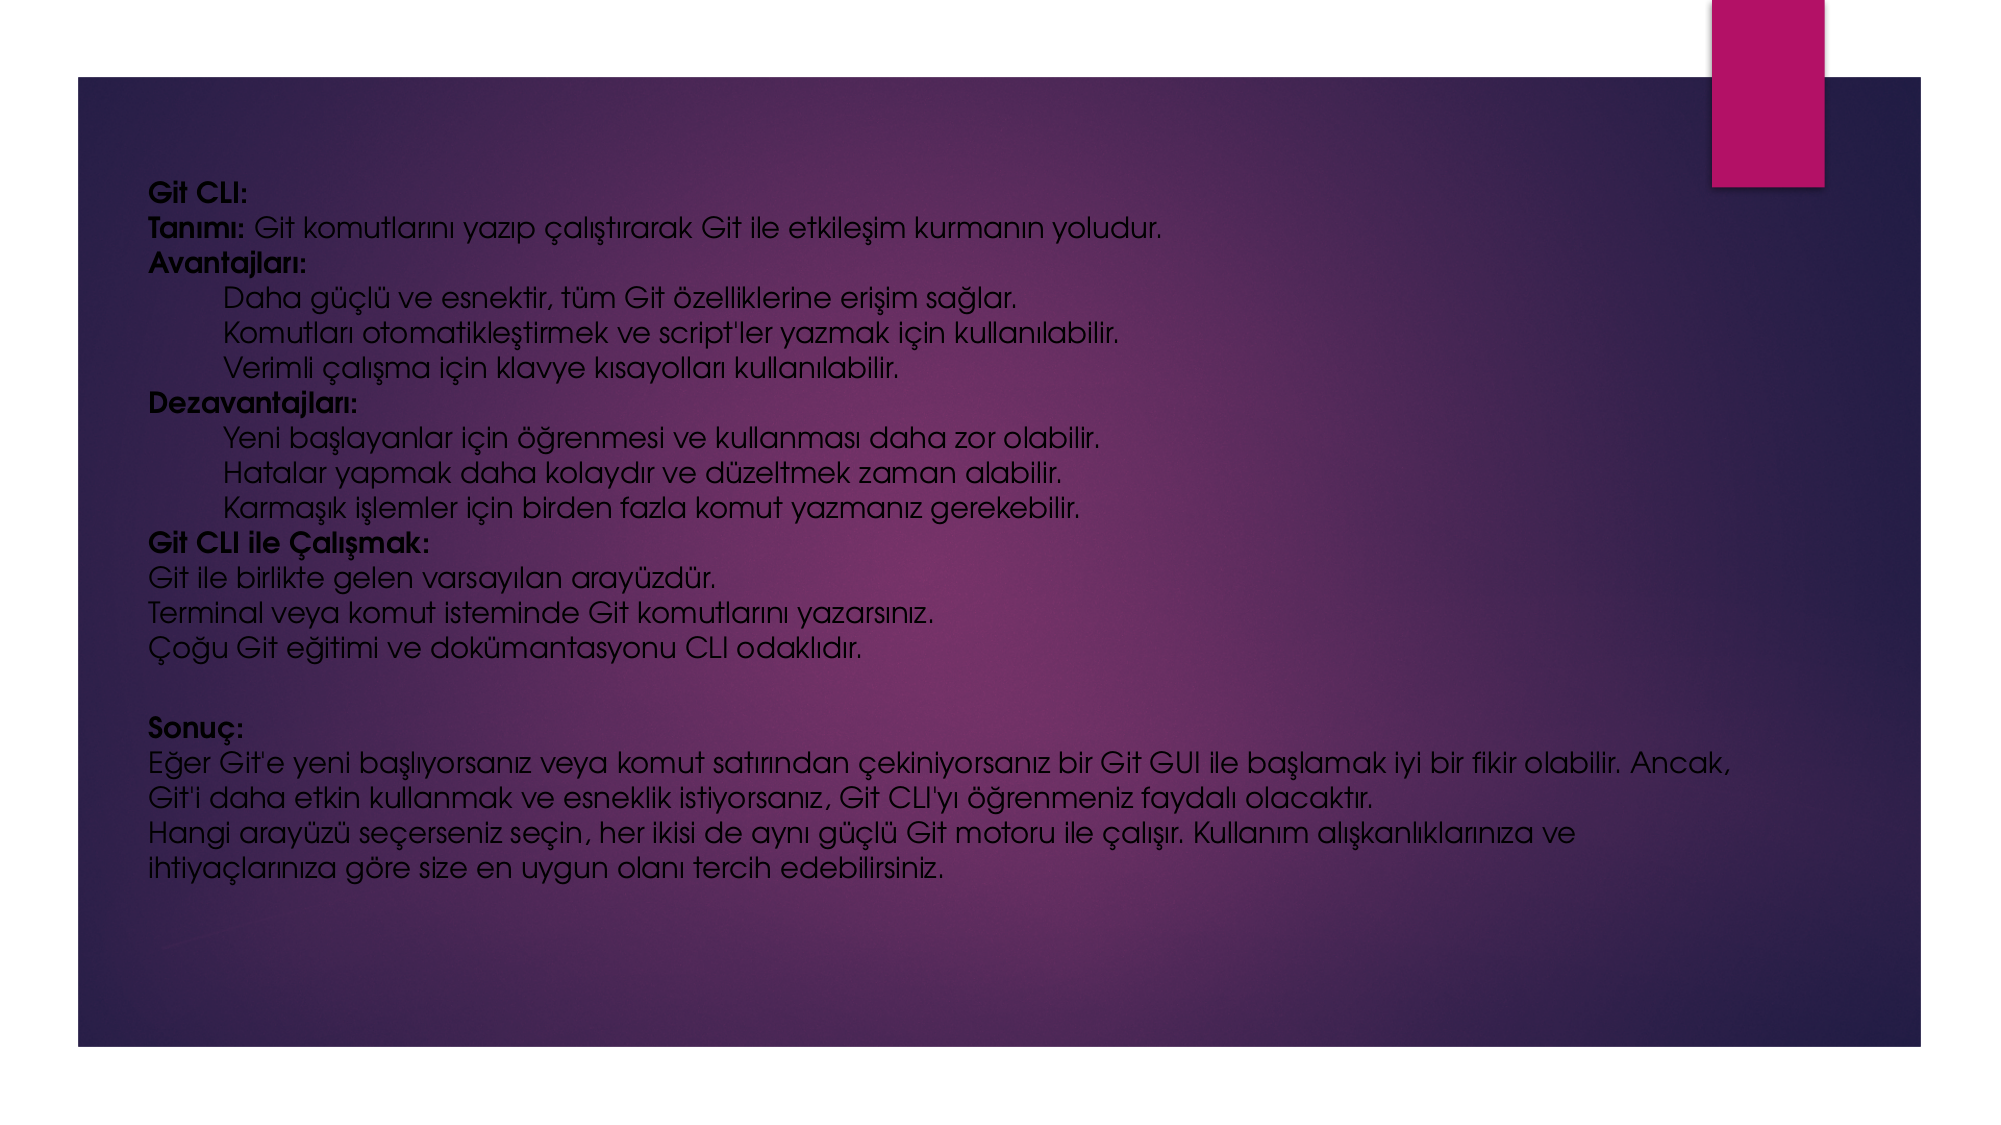

Git CLI:
Tanımı: Git komutlarını yazıp çalıştırarak Git ile etkileşim kurmanın yoludur.
Avantajları:
Daha güçlü ve esnektir, tüm Git özelliklerine erişim sağlar.
Komutları otomatikleştirmek ve script'ler yazmak için kullanılabilir.
Verimli çalışma için klavye kısayolları kullanılabilir.
Dezavantajları:
Yeni başlayanlar için öğrenmesi ve kullanması daha zor olabilir.
Hatalar yapmak daha kolaydır ve düzeltmek zaman alabilir.
Karmaşık işlemler için birden fazla komut yazmanız gerekebilir.
Git CLI ile Çalışmak:
Git ile birlikte gelen varsayılan arayüzdür.
Terminal veya komut isteminde Git komutlarını yazarsınız.
Çoğu Git eğitimi ve dokümantasyonu CLI odaklıdır.

Sonuç:
Eğer Git'e yeni başlıyorsanız veya komut satırından çekiniyorsanız bir Git GUI ile başlamak iyi bir fikir olabilir. Ancak, Git'i daha etkin kullanmak ve esneklik istiyorsanız, Git CLI'yı öğrenmeniz faydalı olacaktır.
Hangi arayüzü seçerseniz seçin, her ikisi de aynı güçlü Git motoru ile çalışır. Kullanım alışkanlıklarınıza ve ihtiyaçlarınıza göre size en uygun olanı tercih edebilirsiniz.